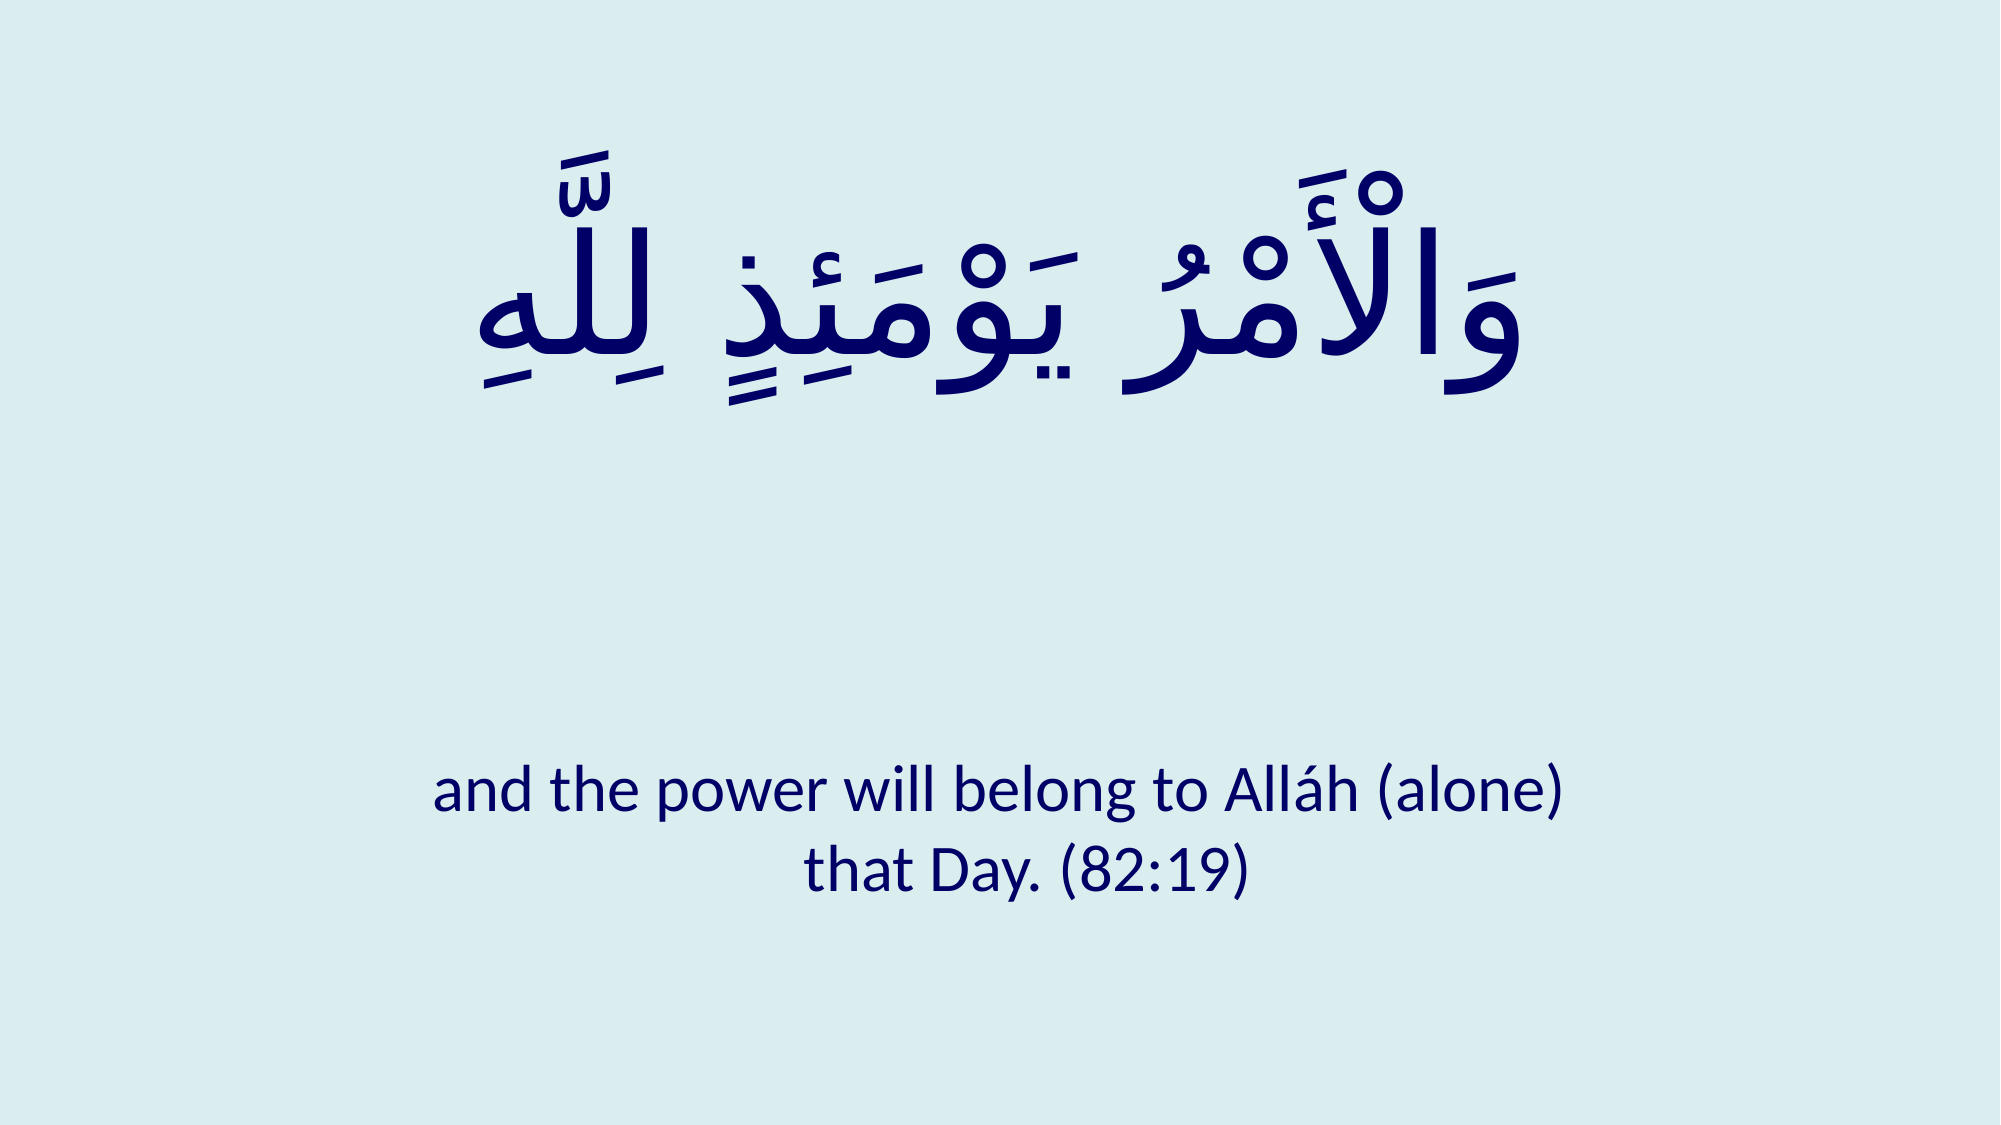

# وَالْأَمْرُ يَوْمَئِذٍ لِلَّهِ‏
and the power will belong to Alláh (alone) that Day. (82:19)